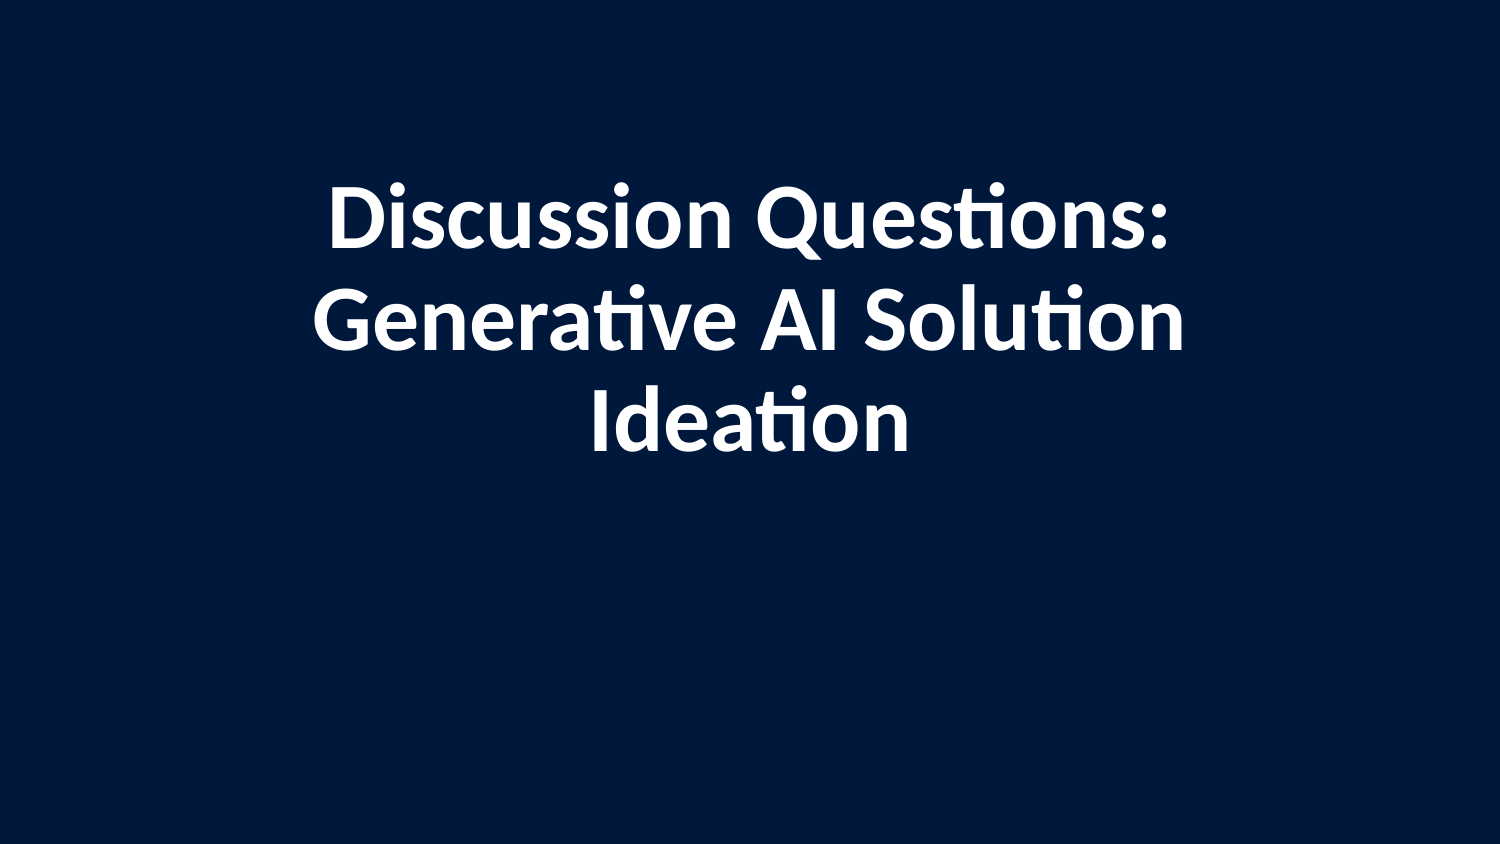

# Discussion Questions: Generative AI Solution Ideation